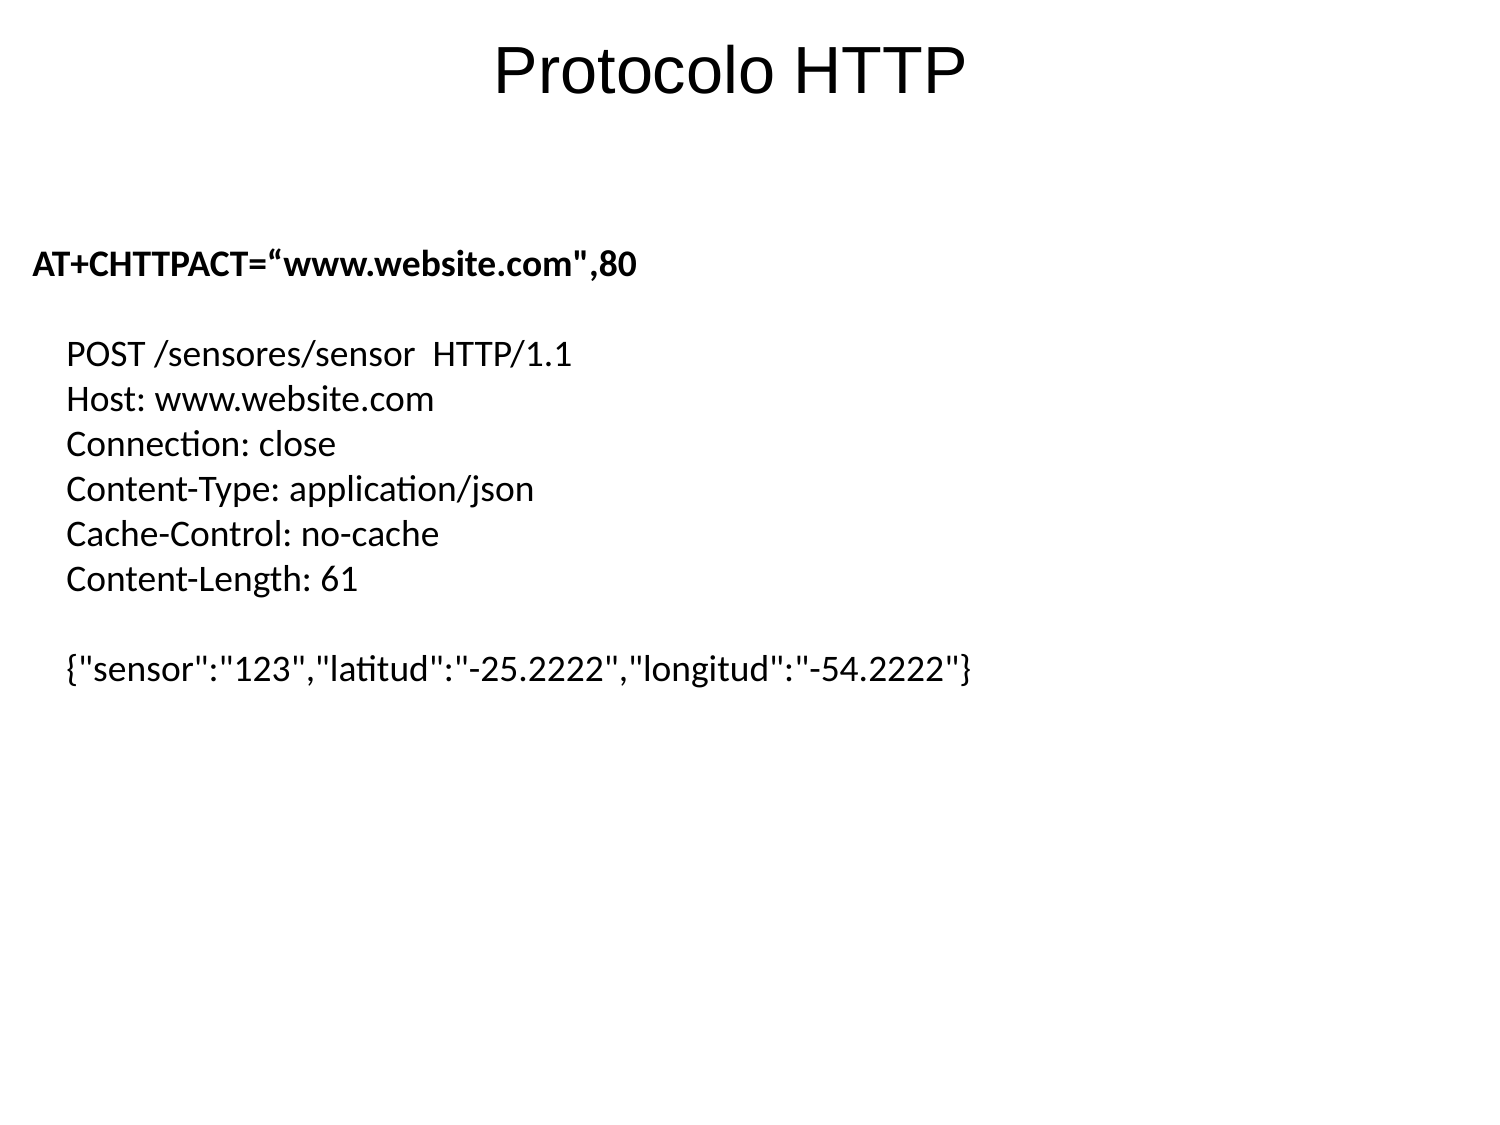

Protocolo HTTP
AT+CHTTPACT=“www.website.com",80

    POST /sensores/sensor  HTTP/1.1
    Host: www.website.com
    Connection: close
    Content-Type: application/json
    Cache-Control: no-cache
    Content-Length: 61

    {"sensor":"123","latitud":"-25.2222","longitud":"-54.2222"}